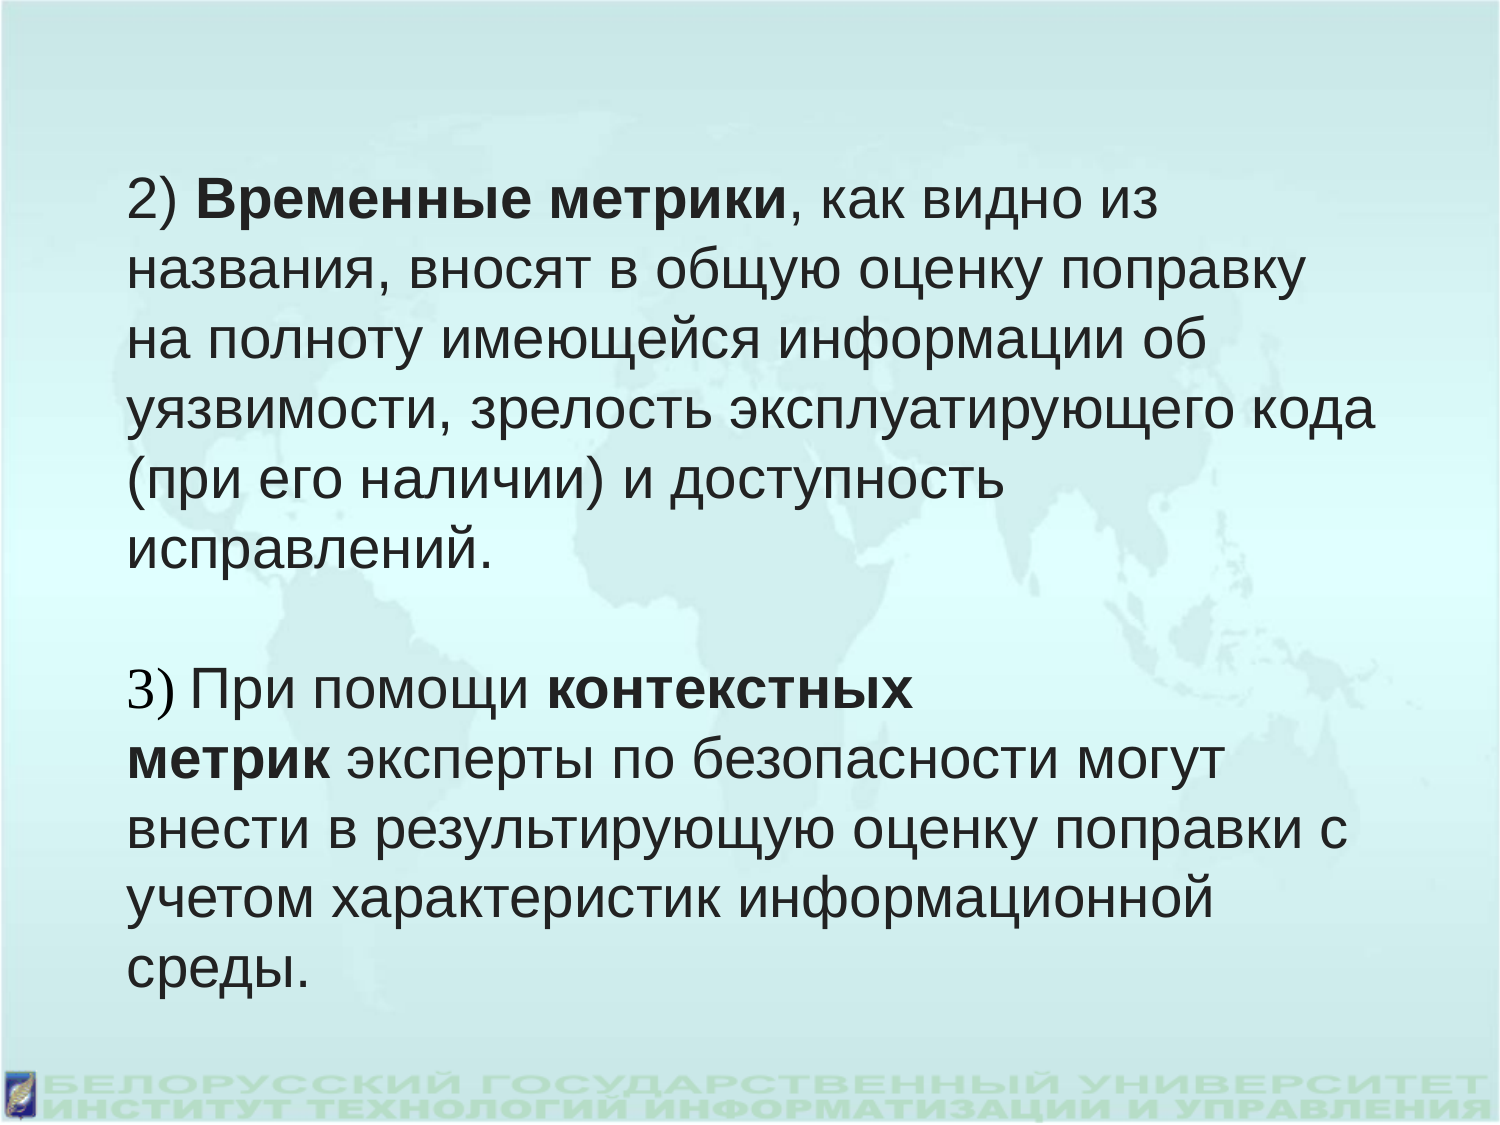

2) Временные метрики, как видно из названия, вносят в общую оценку поправку на полноту имеющейся информации об уязвимости, зрелость эксплуатирующего кода (при его наличии) и доступность исправлений.

3) При помощи контекстных метрик эксперты по безопасности могут внести в результирующую оценку поправки с учетом характеристик информационной среды.